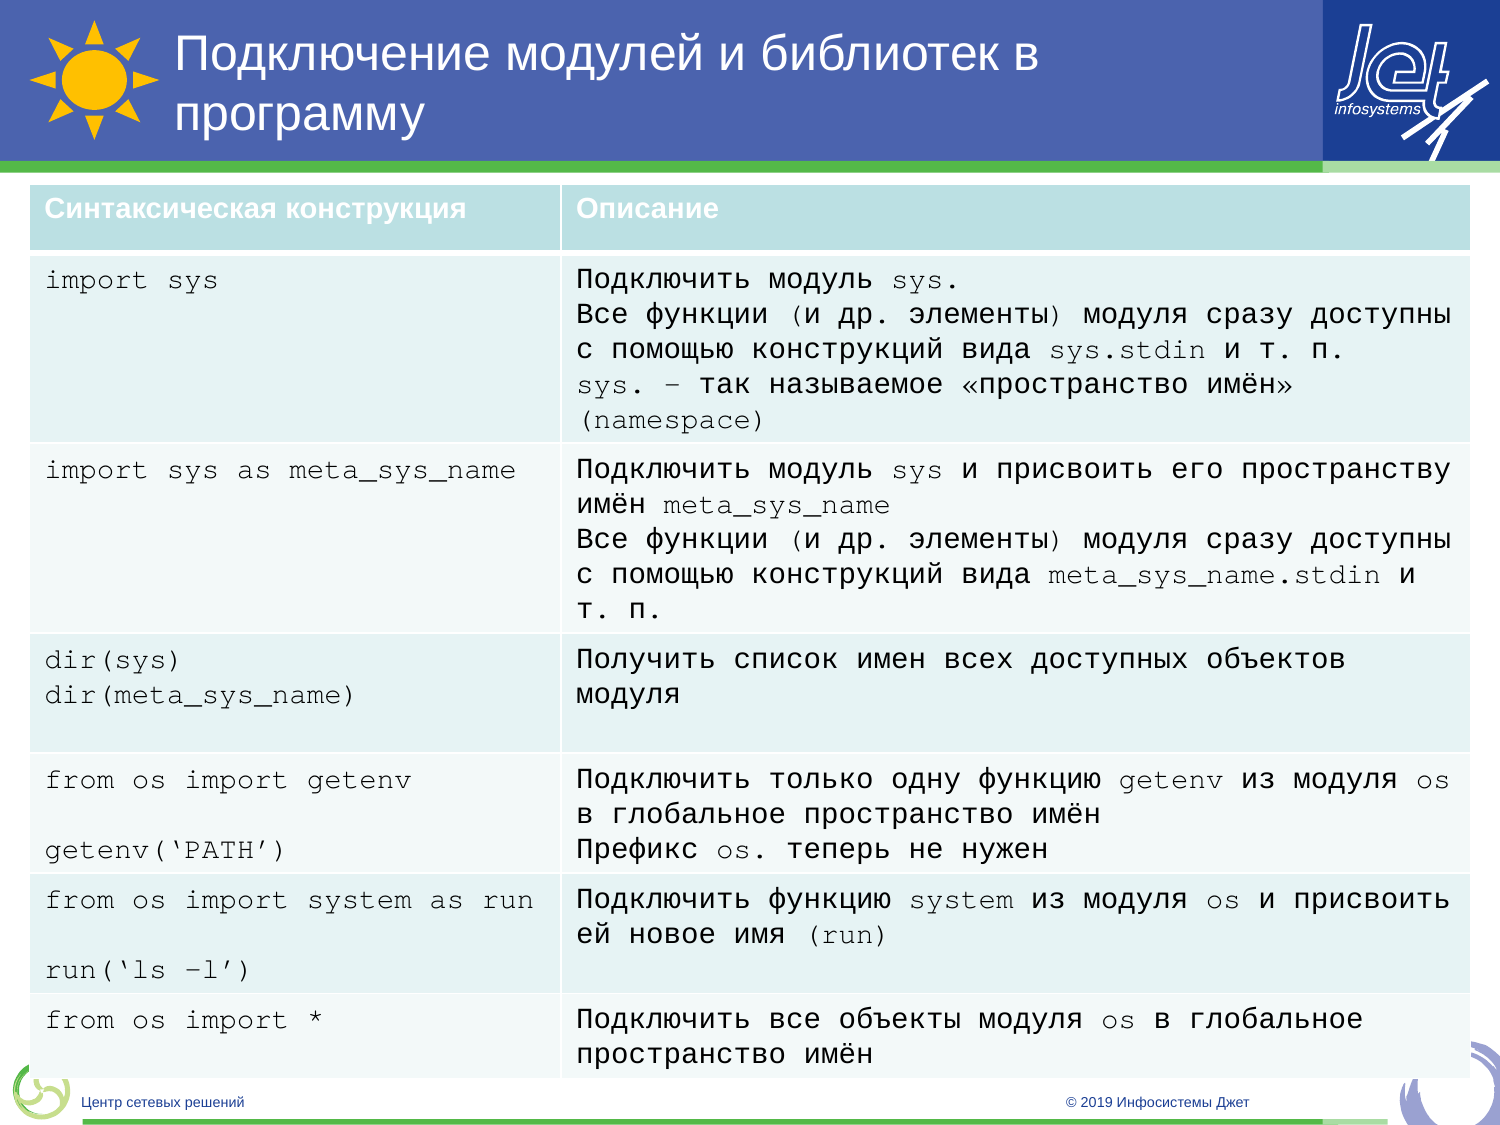

# Подключение модулей и библиотек в программу
| Синтаксическая конструкция | Описание |
| --- | --- |
| import sys | Подключить модуль sys. Все функции (и др. элементы) модуля сразу доступны с помощью конструкций вида sys.stdin и т. п. sys. — так называемое «пространство имён» (namespace) |
| import sys as meta\_sys\_name | Подключить модуль sys и присвоить его пространству имён meta\_sys\_name Все функции (и др. элементы) модуля сразу доступны с помощью конструкций вида meta\_sys\_name.stdin и т. п. |
| dir(sys) dir(meta\_sys\_name) | Получить список имен всех доступных объектов модуля |
| from os import getenv getenv(‘PATH’) | Подключить только одну функцию getenv из модуля os в глобальное пространство имён Префикс os. теперь не нужен |
| from os import system as run run(‘ls –l’) | Подключить функцию system из модуля os и присвоить ей новое имя (run) |
| from os import \* | Подключить все объекты модуля os в глобальное пространство имён |